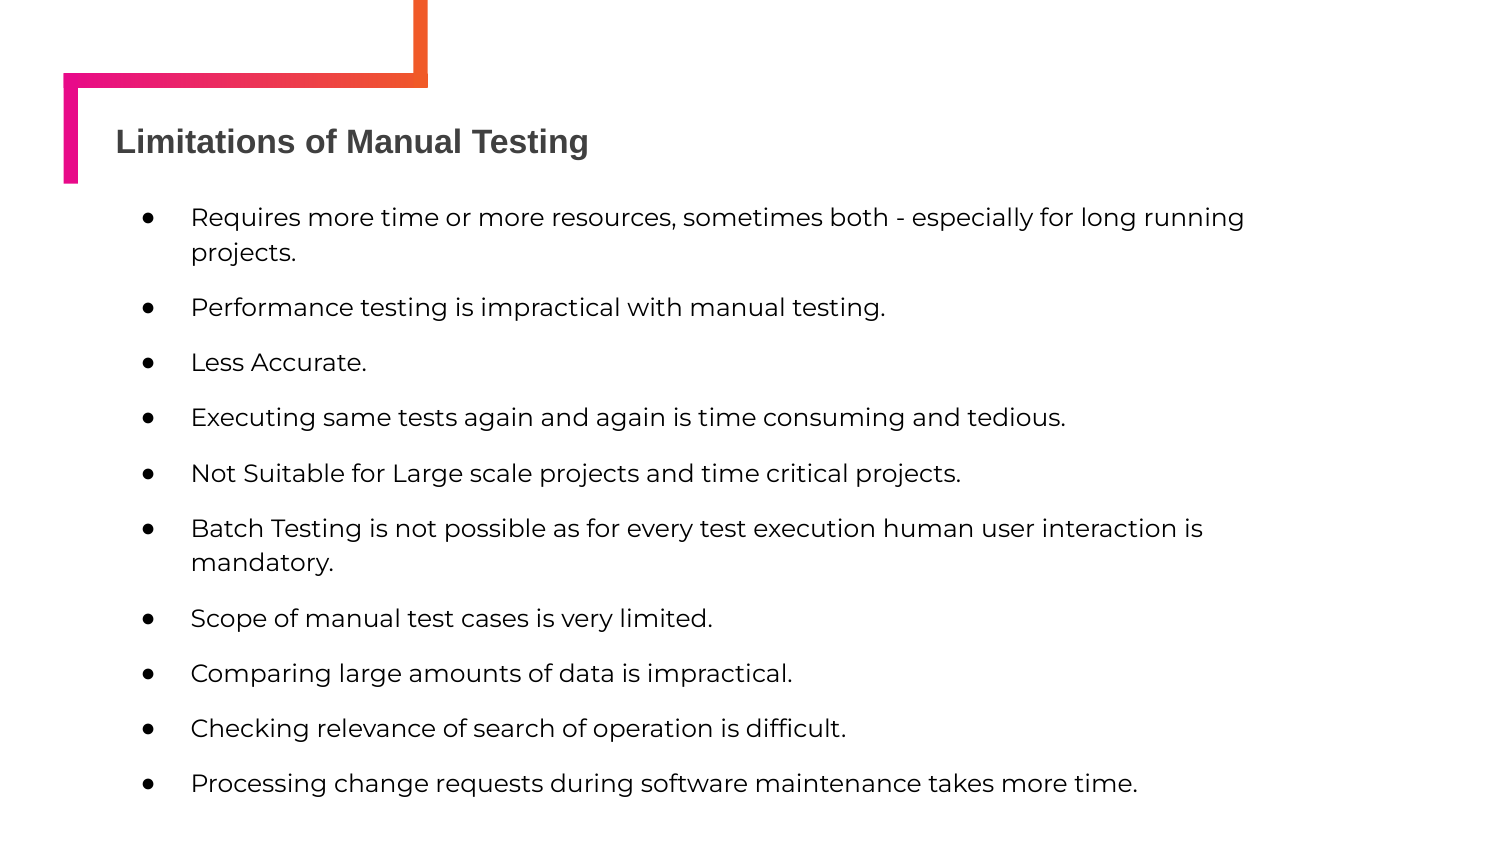

# Limitations of Manual Testing
Requires more time or more resources, sometimes both - especially for long running projects.
Performance testing is impractical with manual testing.
Less Accurate.
Executing same tests again and again is time consuming and tedious.
Not Suitable for Large scale projects and time critical projects.
Batch Testing is not possible as for every test execution human user interaction is mandatory.
Scope of manual test cases is very limited.
Comparing large amounts of data is impractical.
Checking relevance of search of operation is difficult.
Processing change requests during software maintenance takes more time.